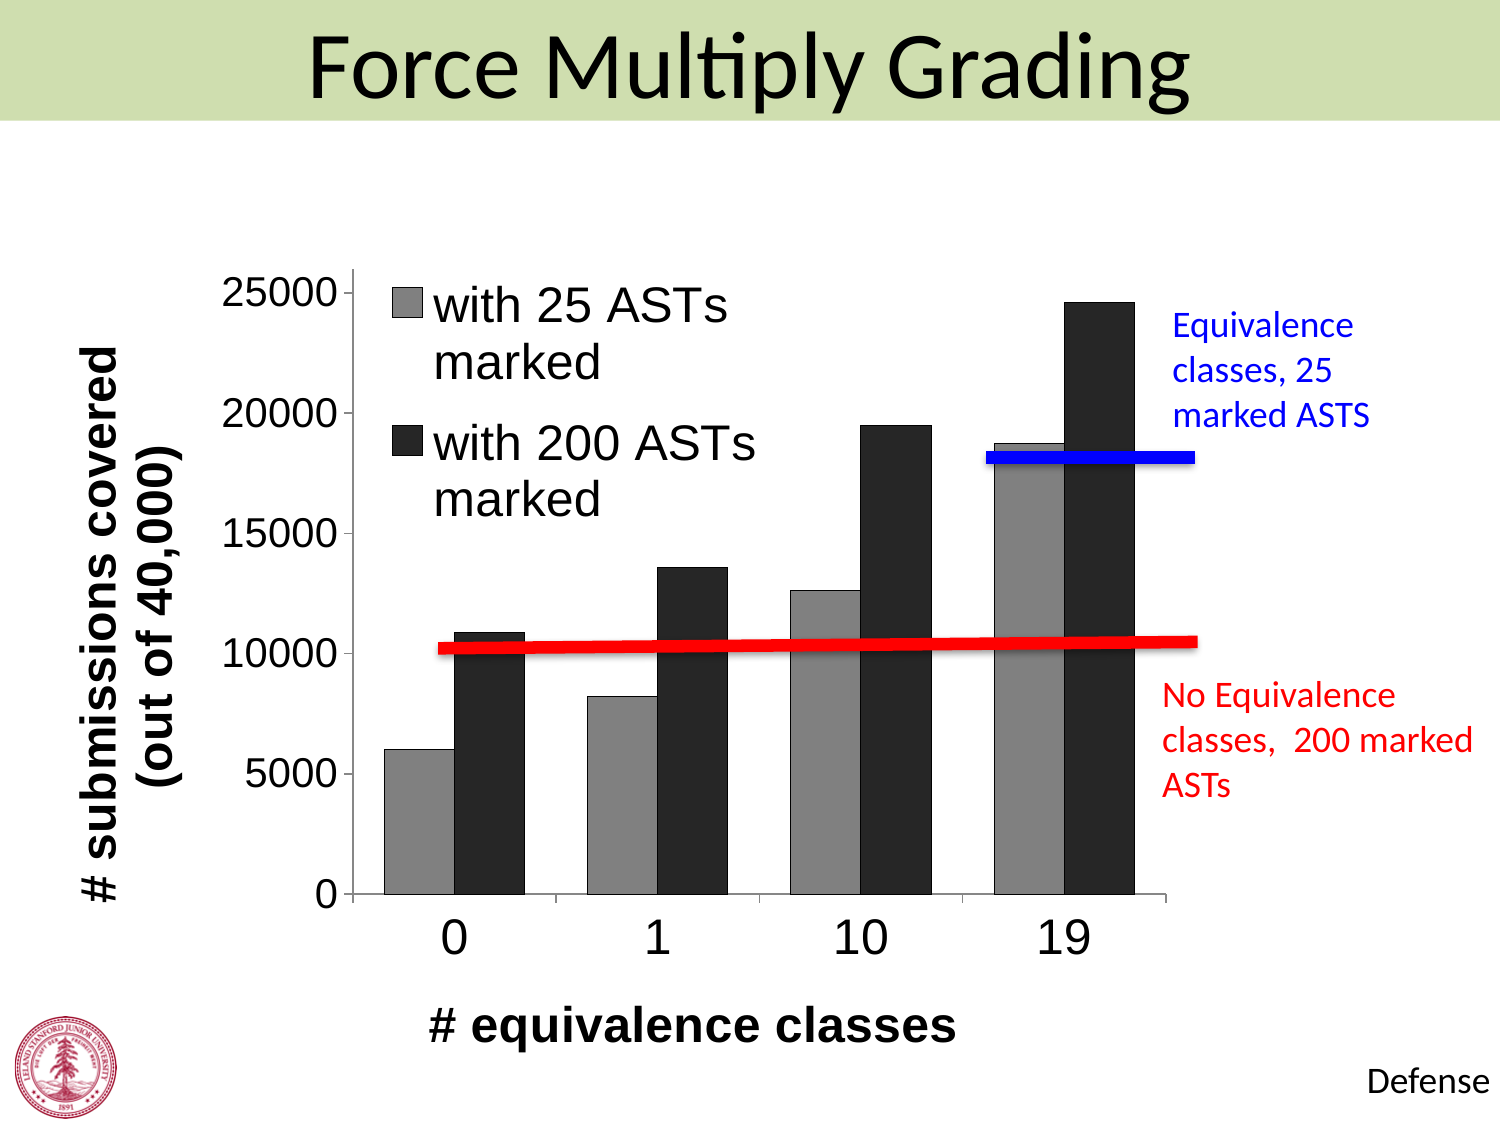

Force Multiply Grading

### Chart

| Category |  |  |
|---|---|---|
| 0.0 | 6008.0 | 10860.0 |
| 1.0 | 8222.0 | 13593.0 |
| 10.0 | 12607.0 | 19485.0 |
| 19.0 | 18742.0 | 24615.0 |
Equivalence classes, 25 marked ASTS
No Equivalence classes,  200 marked ASTs